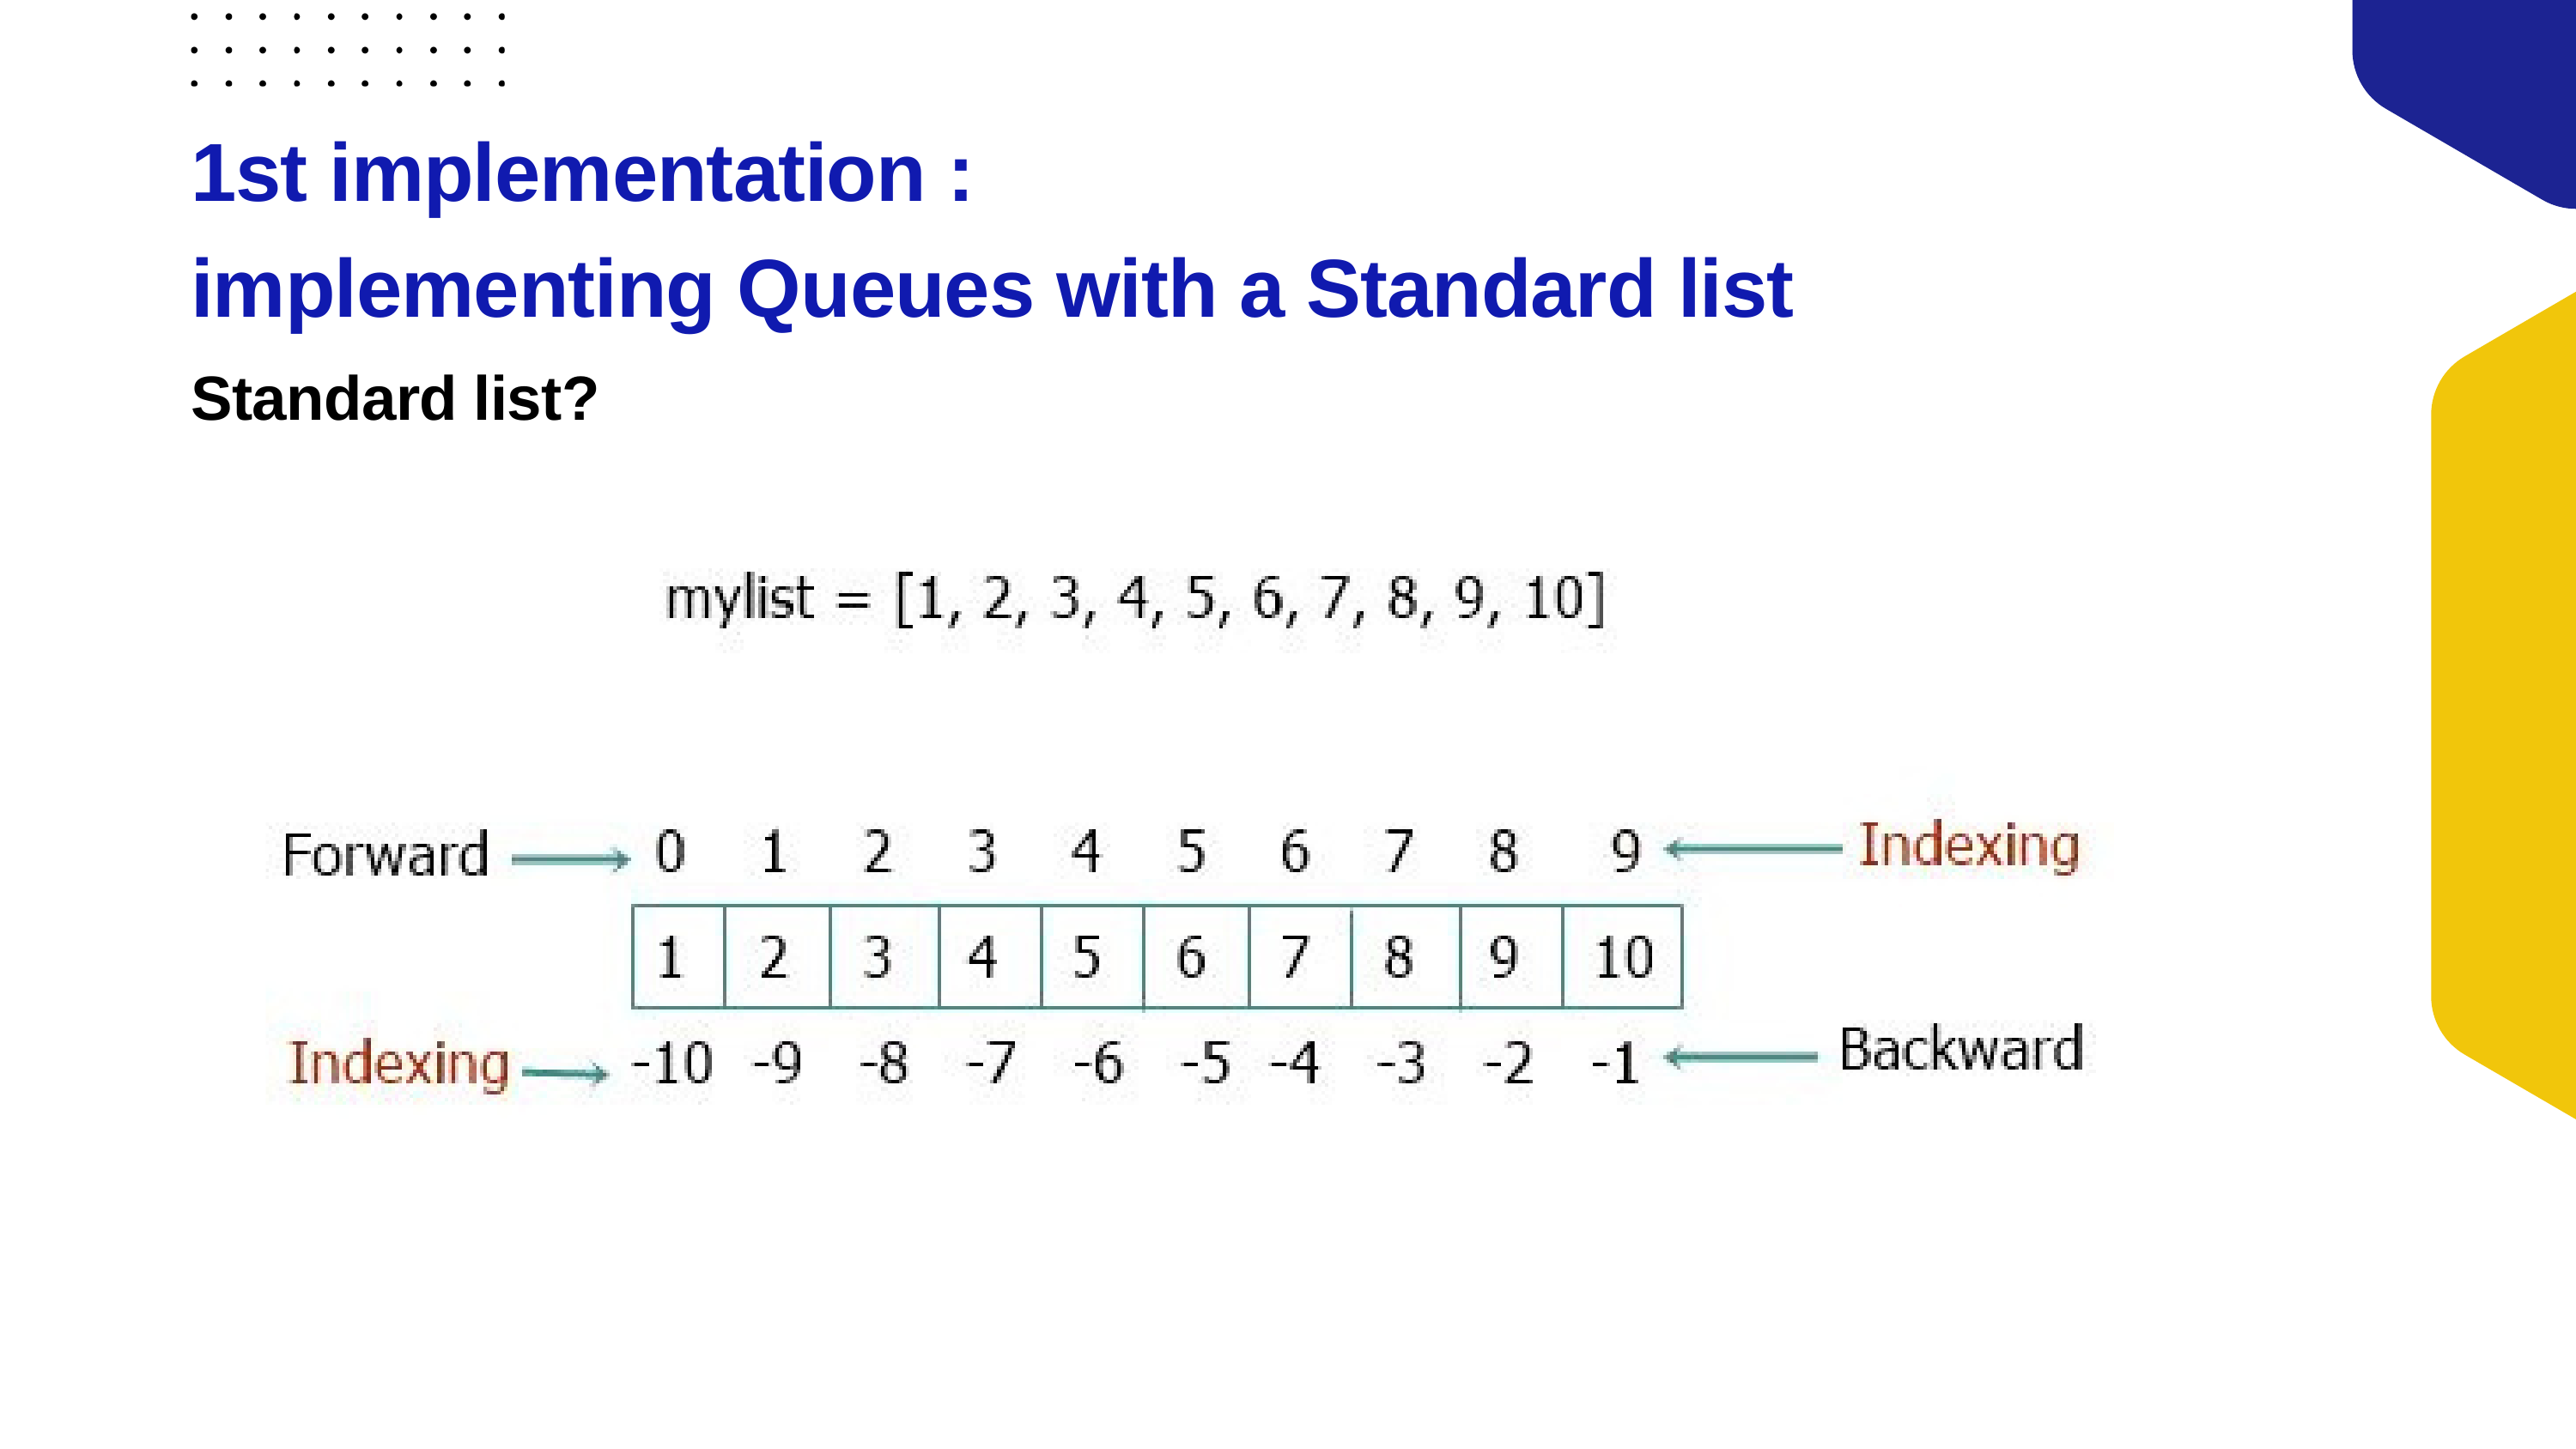

1st implementation :
implementing Queues with a Standard list

Standard list?